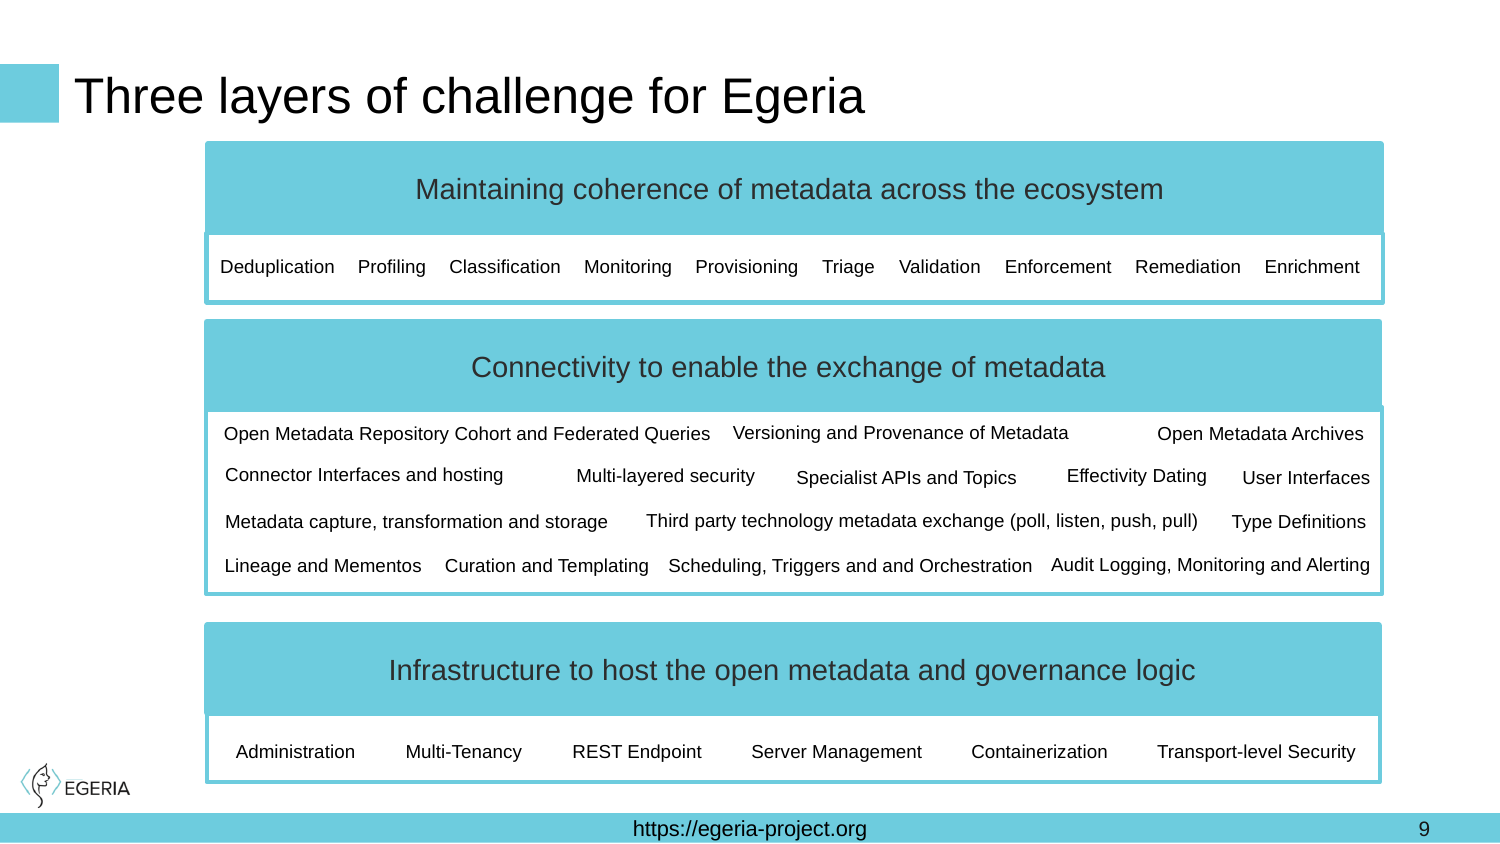

# Three layers of challenge for Egeria
Maintaining coherence of metadata across the ecosystem

Deduplication
Profiling
Classification
Monitoring
Provisioning
Triage
Validation
Enforcement
Remediation
Enrichment
Connectivity to enable the exchange of metadata

Versioning and Provenance of Metadata
Open Metadata Repository Cohort and Federated Queries
Open Metadata Archives
Connector Interfaces and hosting
Multi-layered security
Effectivity Dating
Specialist APIs and Topics
User Interfaces
Third party technology metadata exchange (poll, listen, push, pull)
Metadata capture, transformation and storage
Type Definitions
Audit Logging, Monitoring and Alerting
Scheduling, Triggers and and Orchestration
Curation and Templating
Lineage and Mementos
Infrastructure to host the open metadata and governance logic

Administration
Multi-Tenancy
REST Endpoint
Server Management
Containerization
Transport-level Security
9